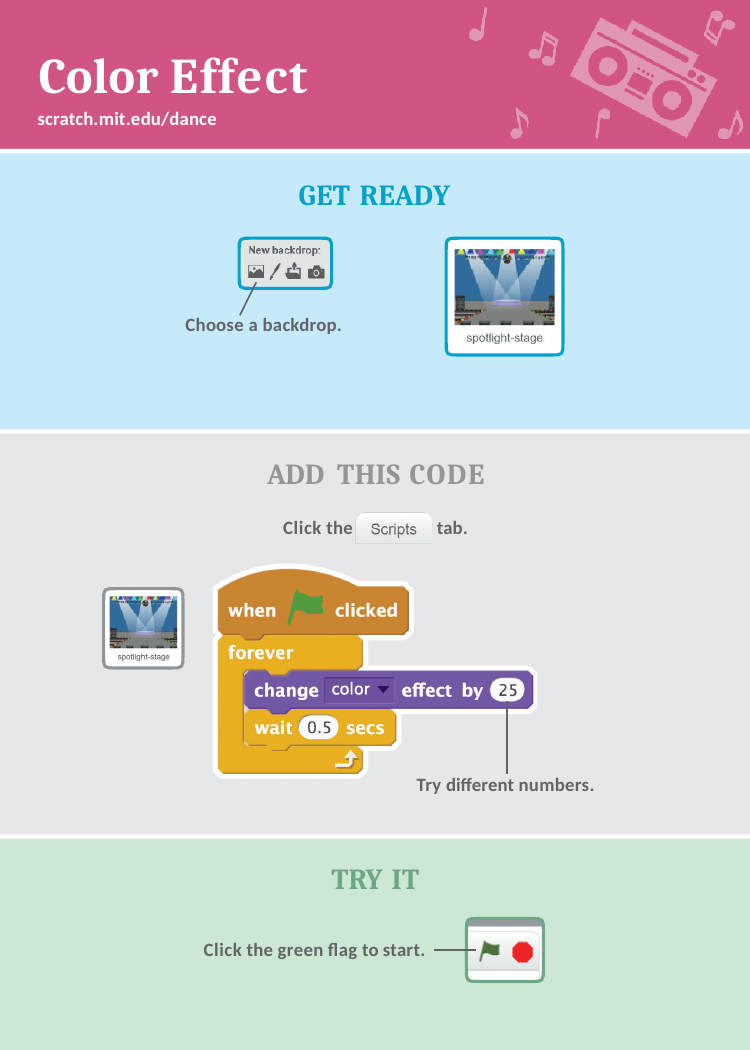

# Color Effect
scratch.mit.edu/dance

GET READY

Choose a backdrop.

ADD  THIS CODE
Click the	tab.

Try different numbers.

TRY IT

Click the green flag to start.